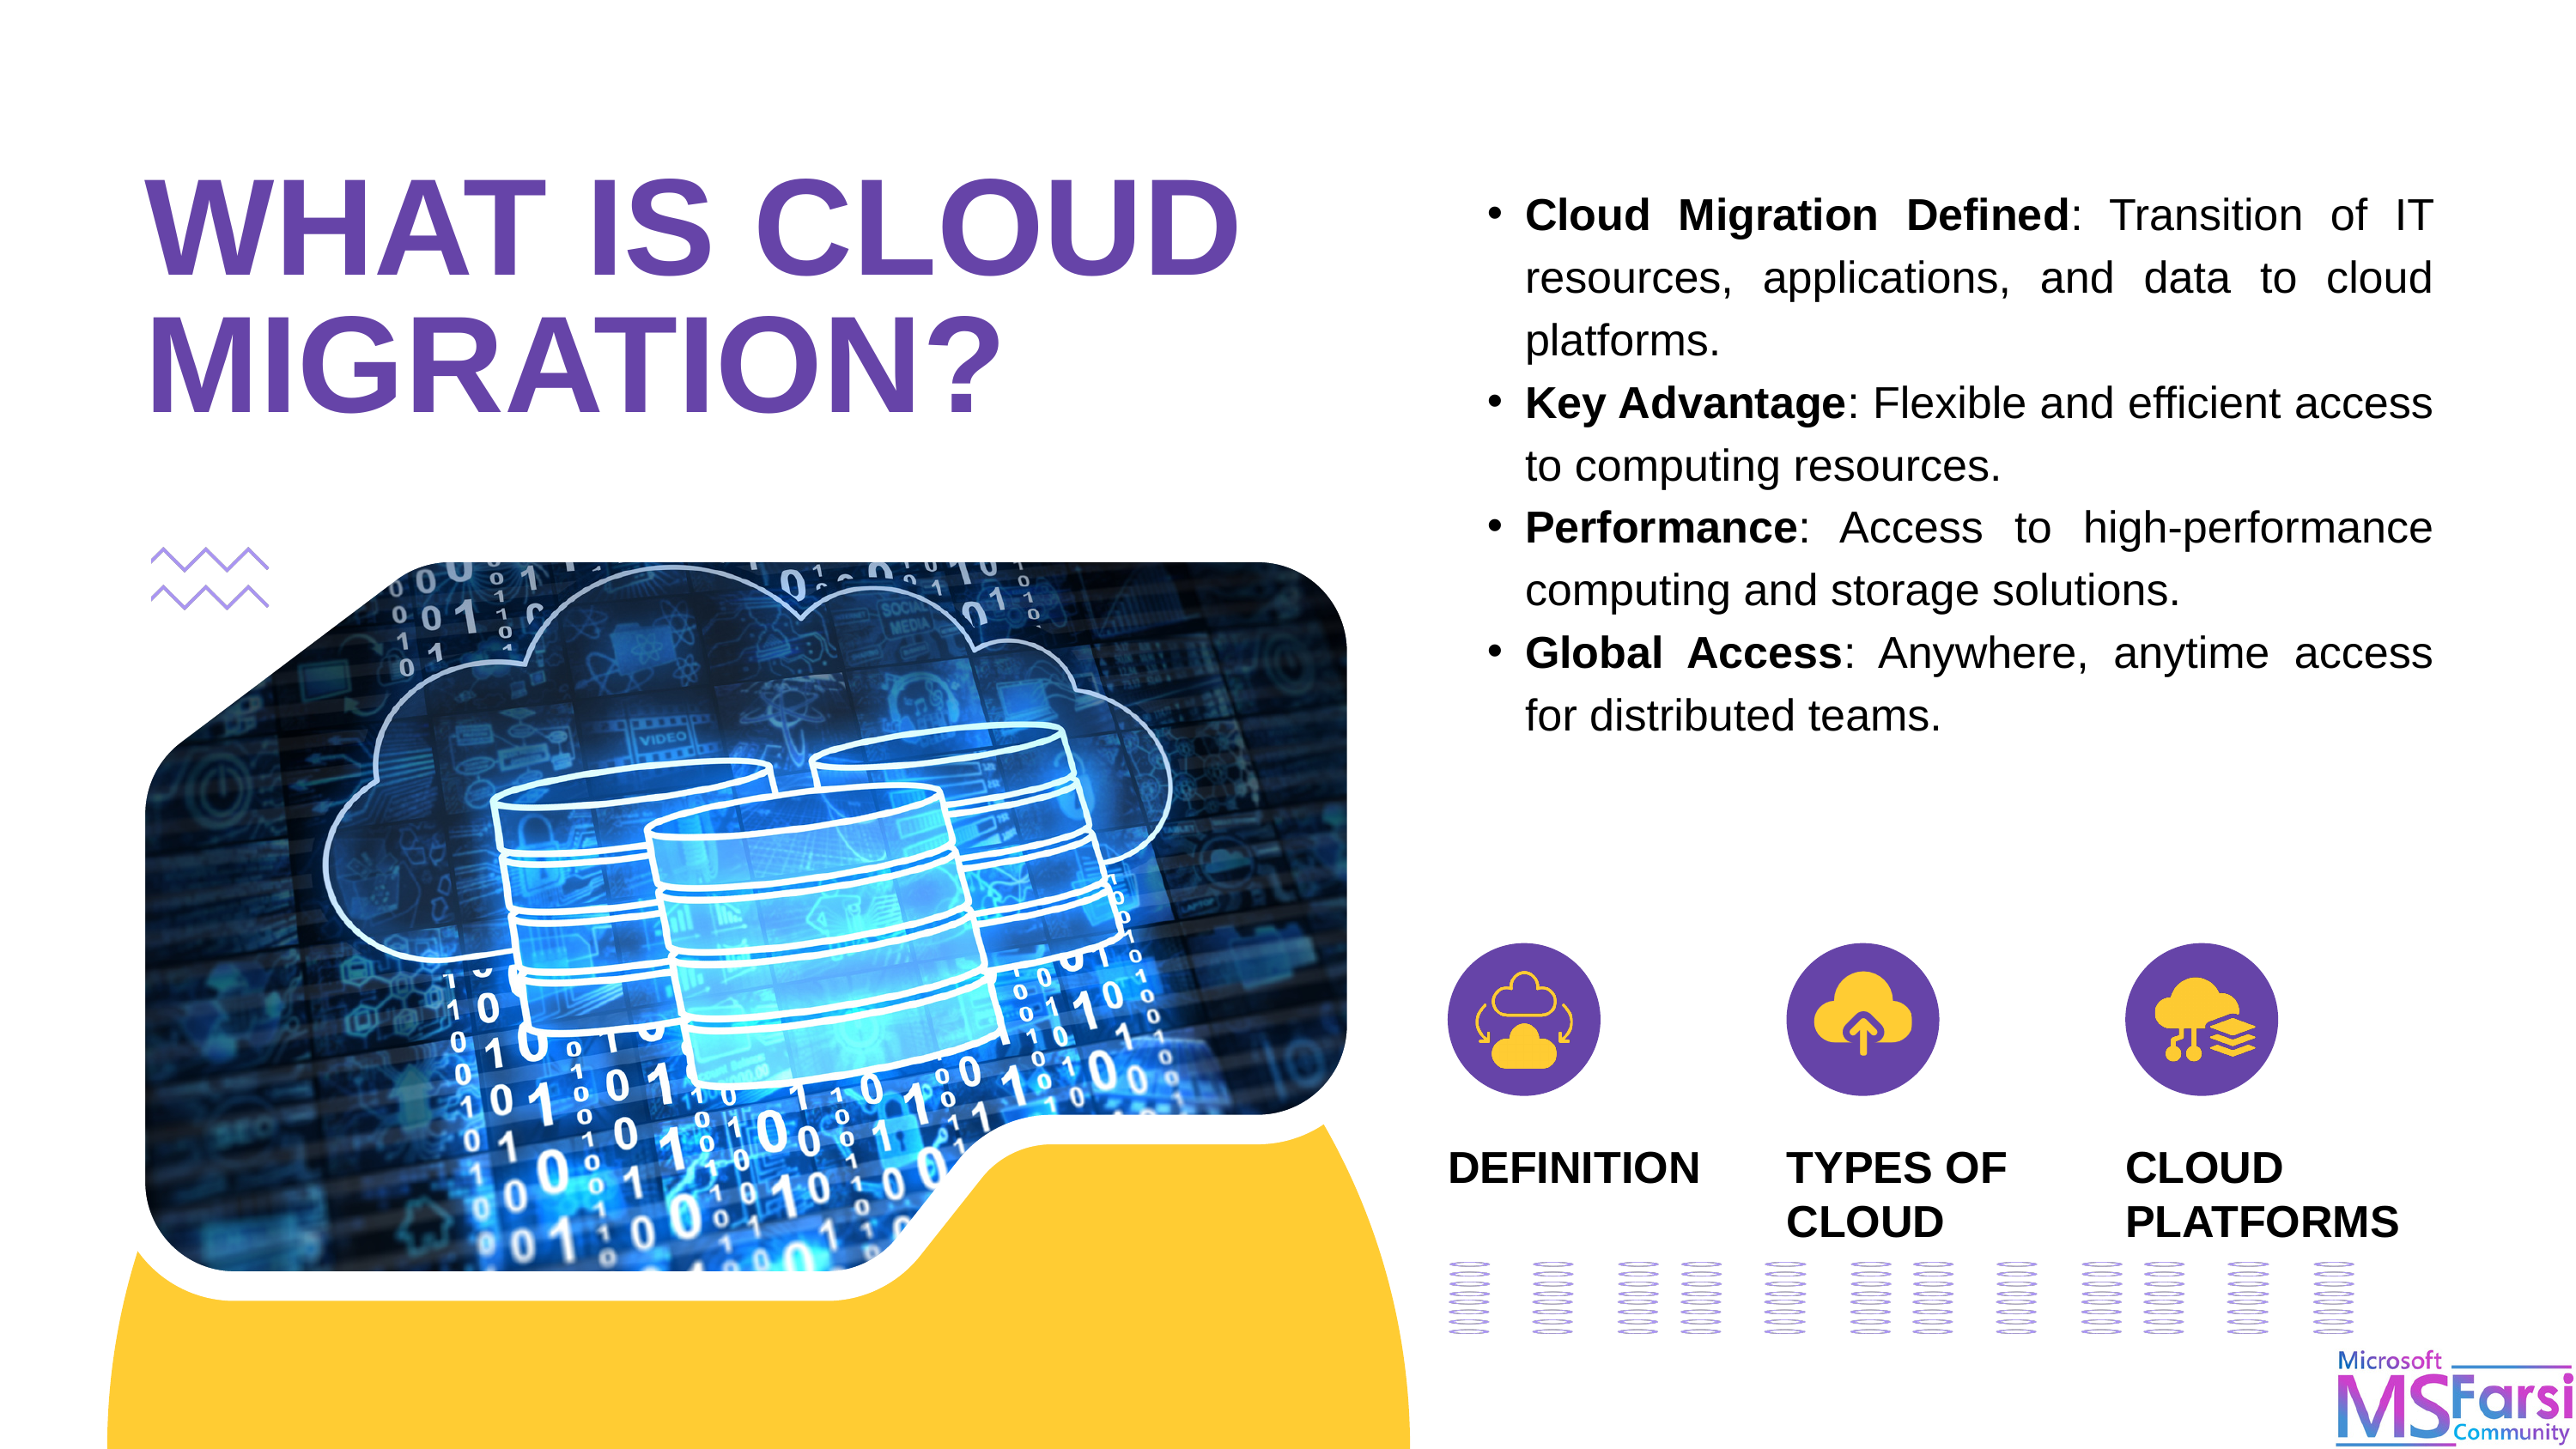

WHAT IS CLOUD MIGRATION?
Cloud Migration Defined: Transition of IT resources, applications, and data to cloud platforms.
Key Advantage: Flexible and efficient access to computing resources.
Performance: Access to high-performance computing and storage solutions.
Global Access: Anywhere, anytime access for distributed teams.

DEFINITION
TYPES OF CLOUD
CLOUD PLATFORMS